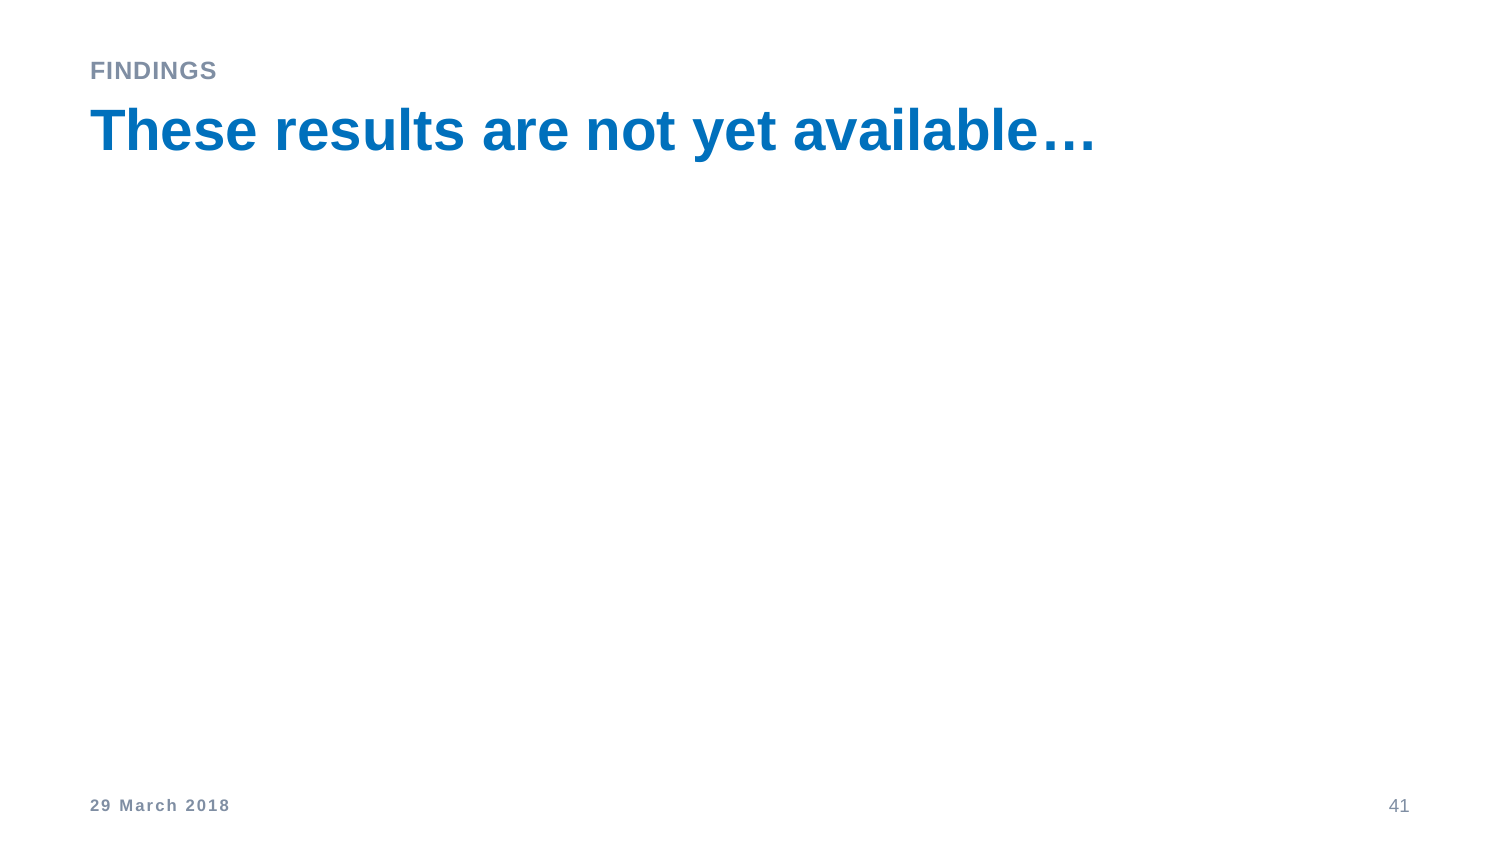

Findings
# These results are not yet available…

29 March 2018

41